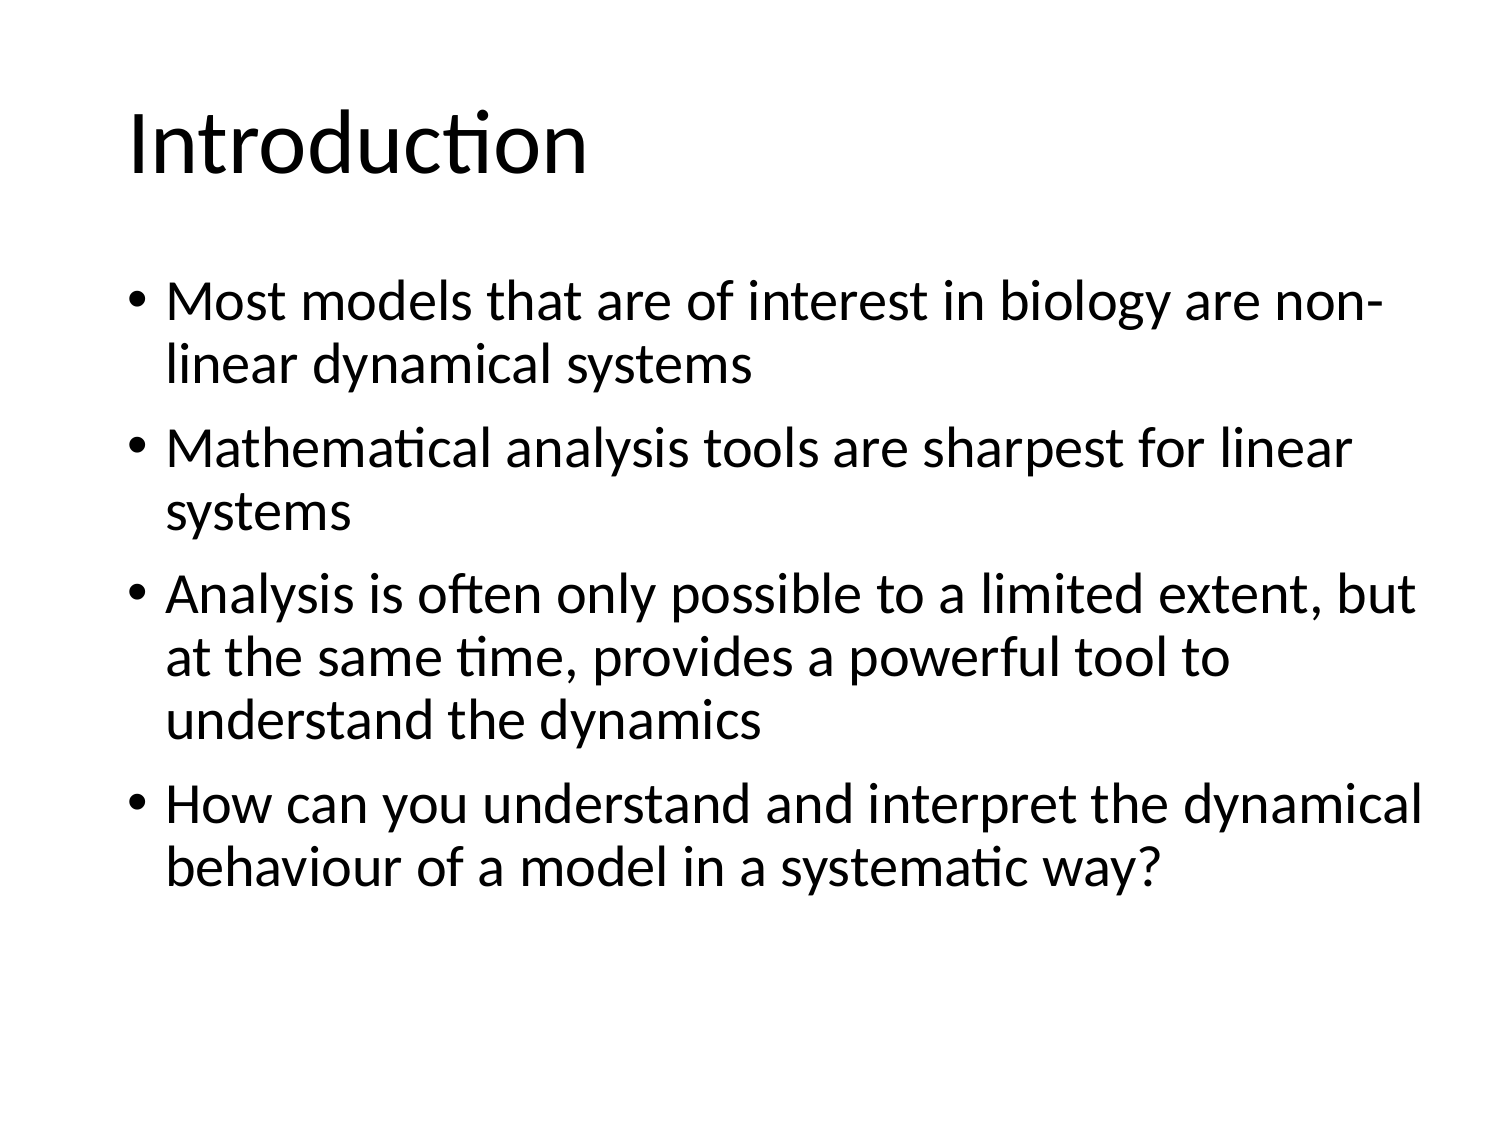

# Introduction
Most models that are of interest in biology are non-linear dynamical systems
Mathematical analysis tools are sharpest for linear systems
Analysis is often only possible to a limited extent, but at the same time, provides a powerful tool to understand the dynamics
How can you understand and interpret the dynamical behaviour of a model in a systematic way?